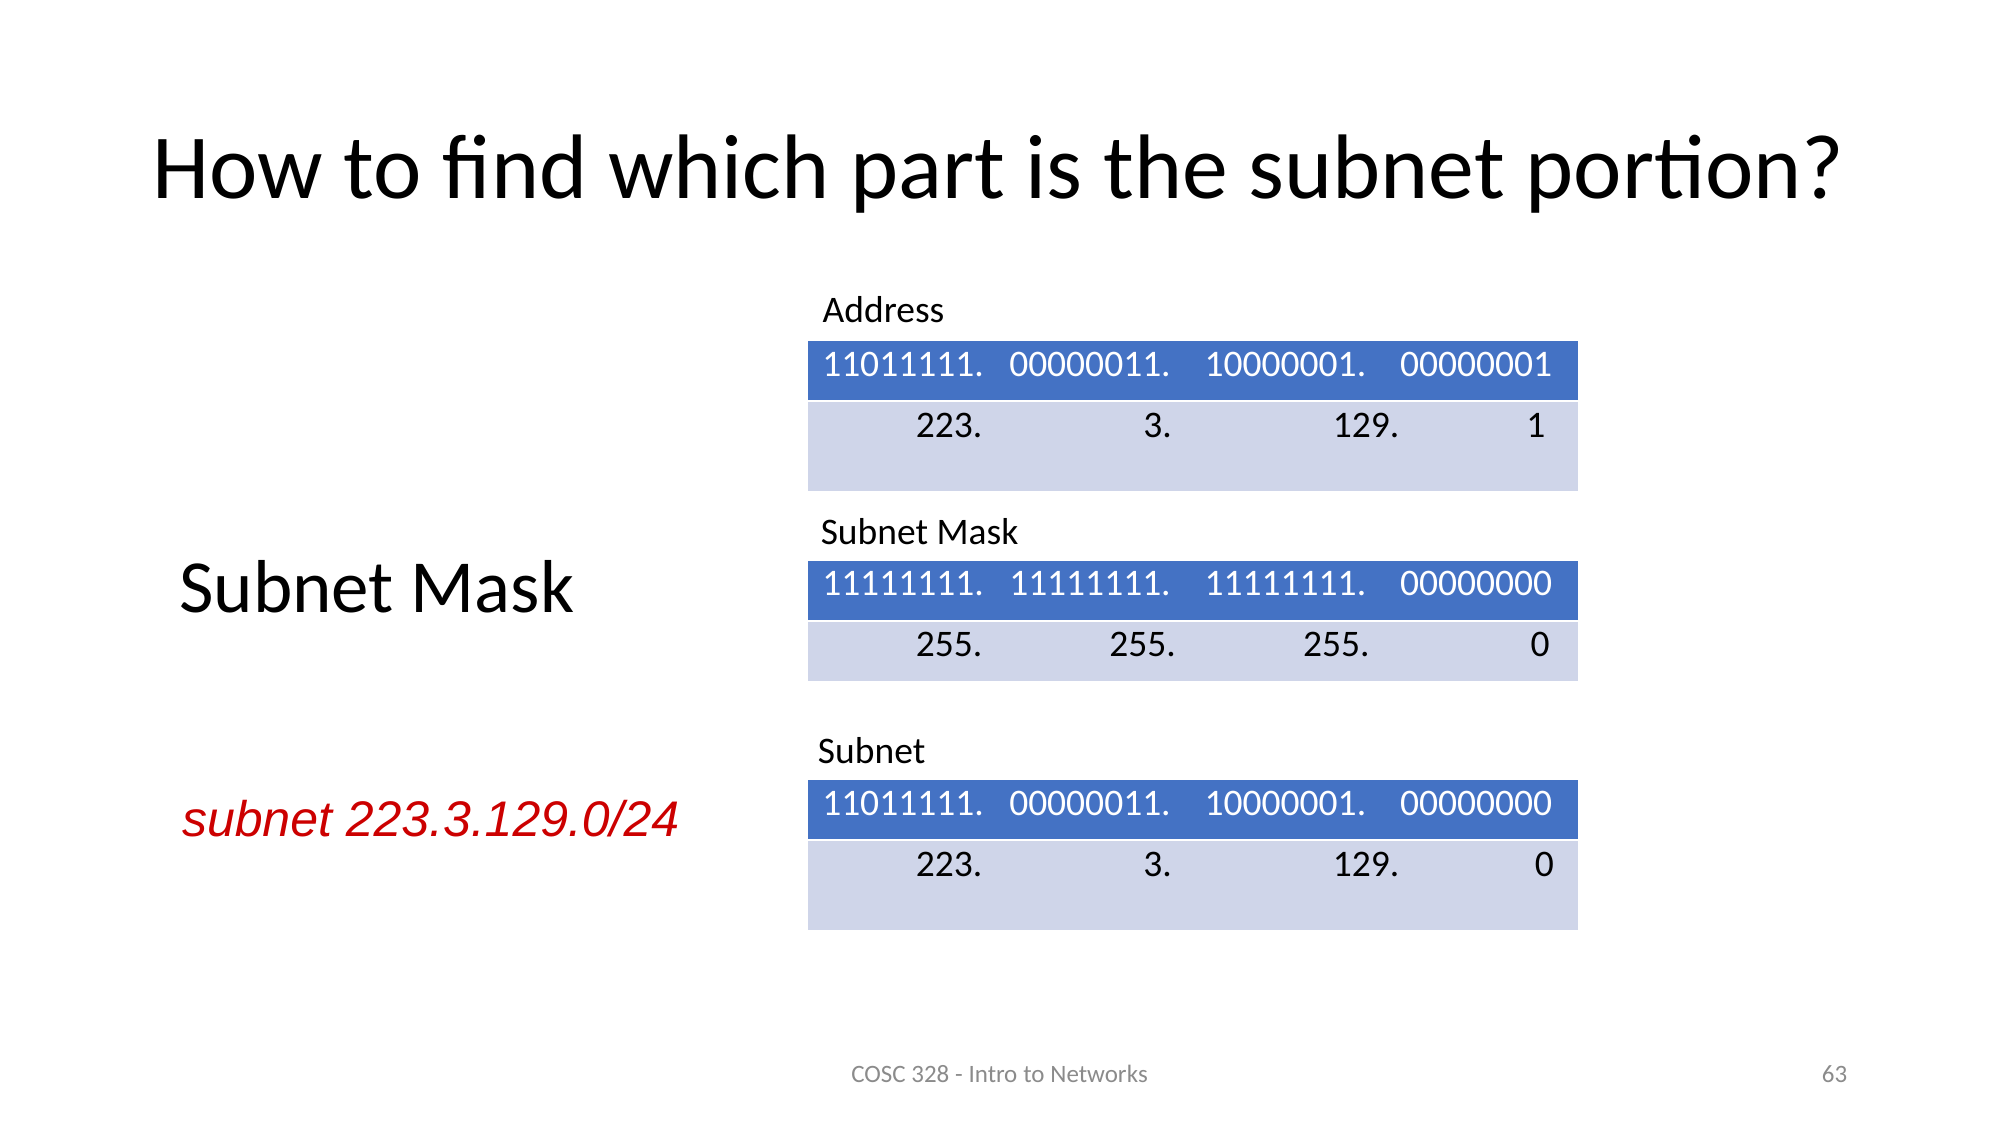

# How to find which part is the subnet portion?
Address
| 11011111. 00000011. 10000001. 00000001 |
| --- |
| 223. 3. 129. 1 |
Subnet Mask
Subnet Mask
| 11111111. 11111111. 11111111. 00000000 |
| --- |
| 255. 255. 255. 0 |
Subnet
subnet 223.3.129.0/24
| 11011111. 00000011. 10000001. 00000000 |
| --- |
| 223. 3. 129. 0 |
COSC 328 - Intro to Networks
63